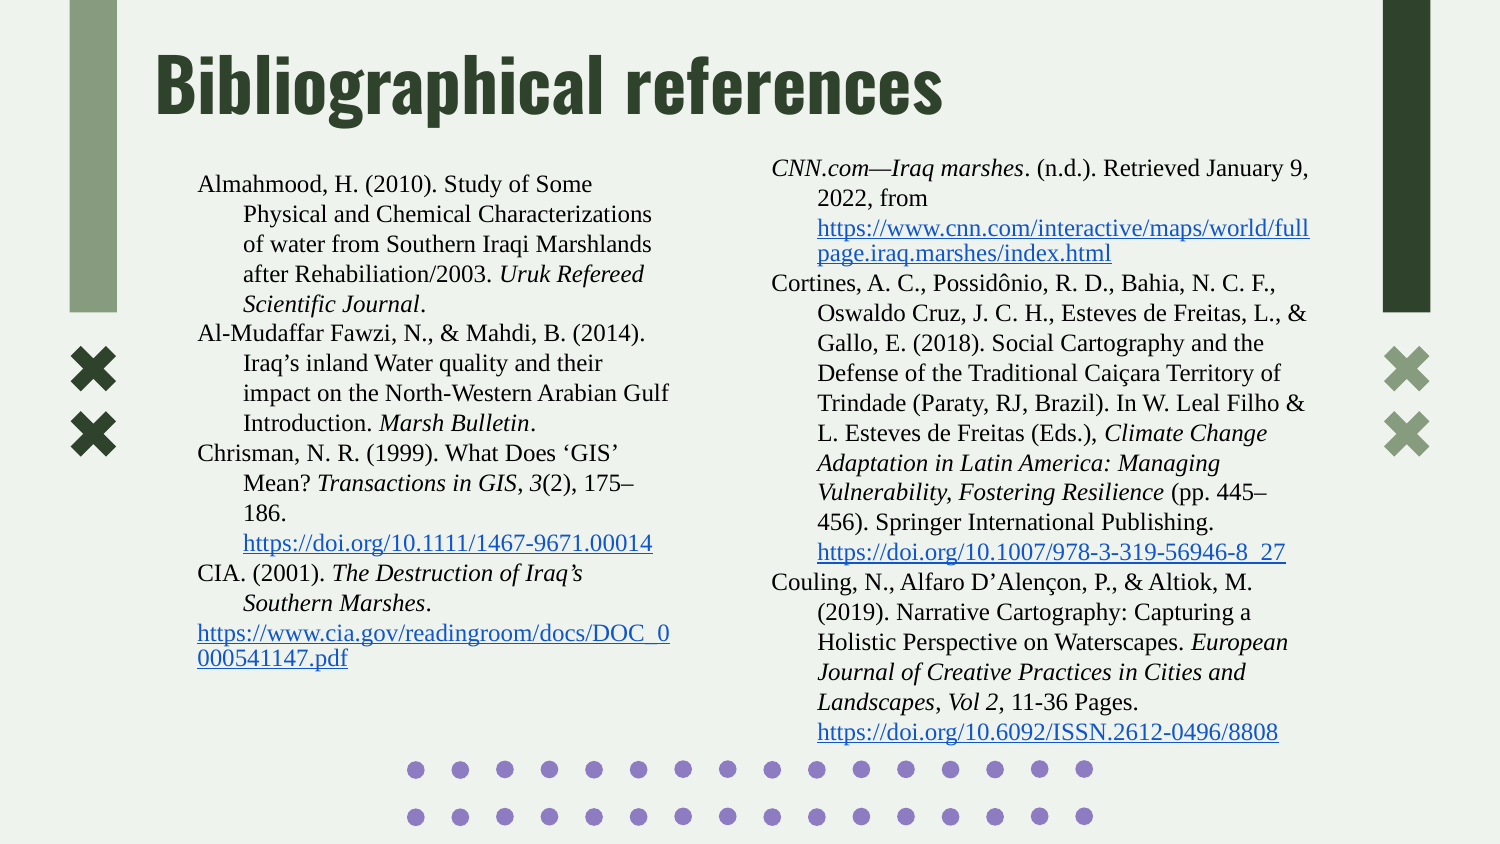

Bibliographical references
CNN.com—Iraq marshes. (n.d.). Retrieved January 9, 2022, from https://www.cnn.com/interactive/maps/world/fullpage.iraq.marshes/index.html
Cortines, A. C., Possidônio, R. D., Bahia, N. C. F., Oswaldo Cruz, J. C. H., Esteves de Freitas, L., & Gallo, E. (2018). Social Cartography and the Defense of the Traditional Caiçara Territory of Trindade (Paraty, RJ, Brazil). In W. Leal Filho & L. Esteves de Freitas (Eds.), Climate Change Adaptation in Latin America: Managing Vulnerability, Fostering Resilience (pp. 445–456). Springer International Publishing. https://doi.org/10.1007/978-3-319-56946-8_27
Couling, N., Alfaro D’Alençon, P., & Altiok, M. (2019). Narrative Cartography: Capturing a Holistic Perspective on Waterscapes. European Journal of Creative Practices in Cities and Landscapes, Vol 2, 11-36 Pages. https://doi.org/10.6092/ISSN.2612-0496/8808

Almahmood, H. (2010). Study of Some Physical and Chemical Characterizations of water from Southern Iraqi Marshlands after Rehabiliation/2003. Uruk Refereed Scientific Journal.
Al-Mudaffar Fawzi, N., & Mahdi, B. (2014). Iraq’s inland Water quality and their impact on the North-Western Arabian Gulf Introduction. Marsh Bulletin.
Chrisman, N. R. (1999). What Does ‘GIS’ Mean? Transactions in GIS, 3(2), 175–186. https://doi.org/10.1111/1467-9671.00014
CIA. (2001). The Destruction of Iraq’s Southern Marshes.
https://www.cia.gov/readingroom/docs/DOC_0000541147.pdf